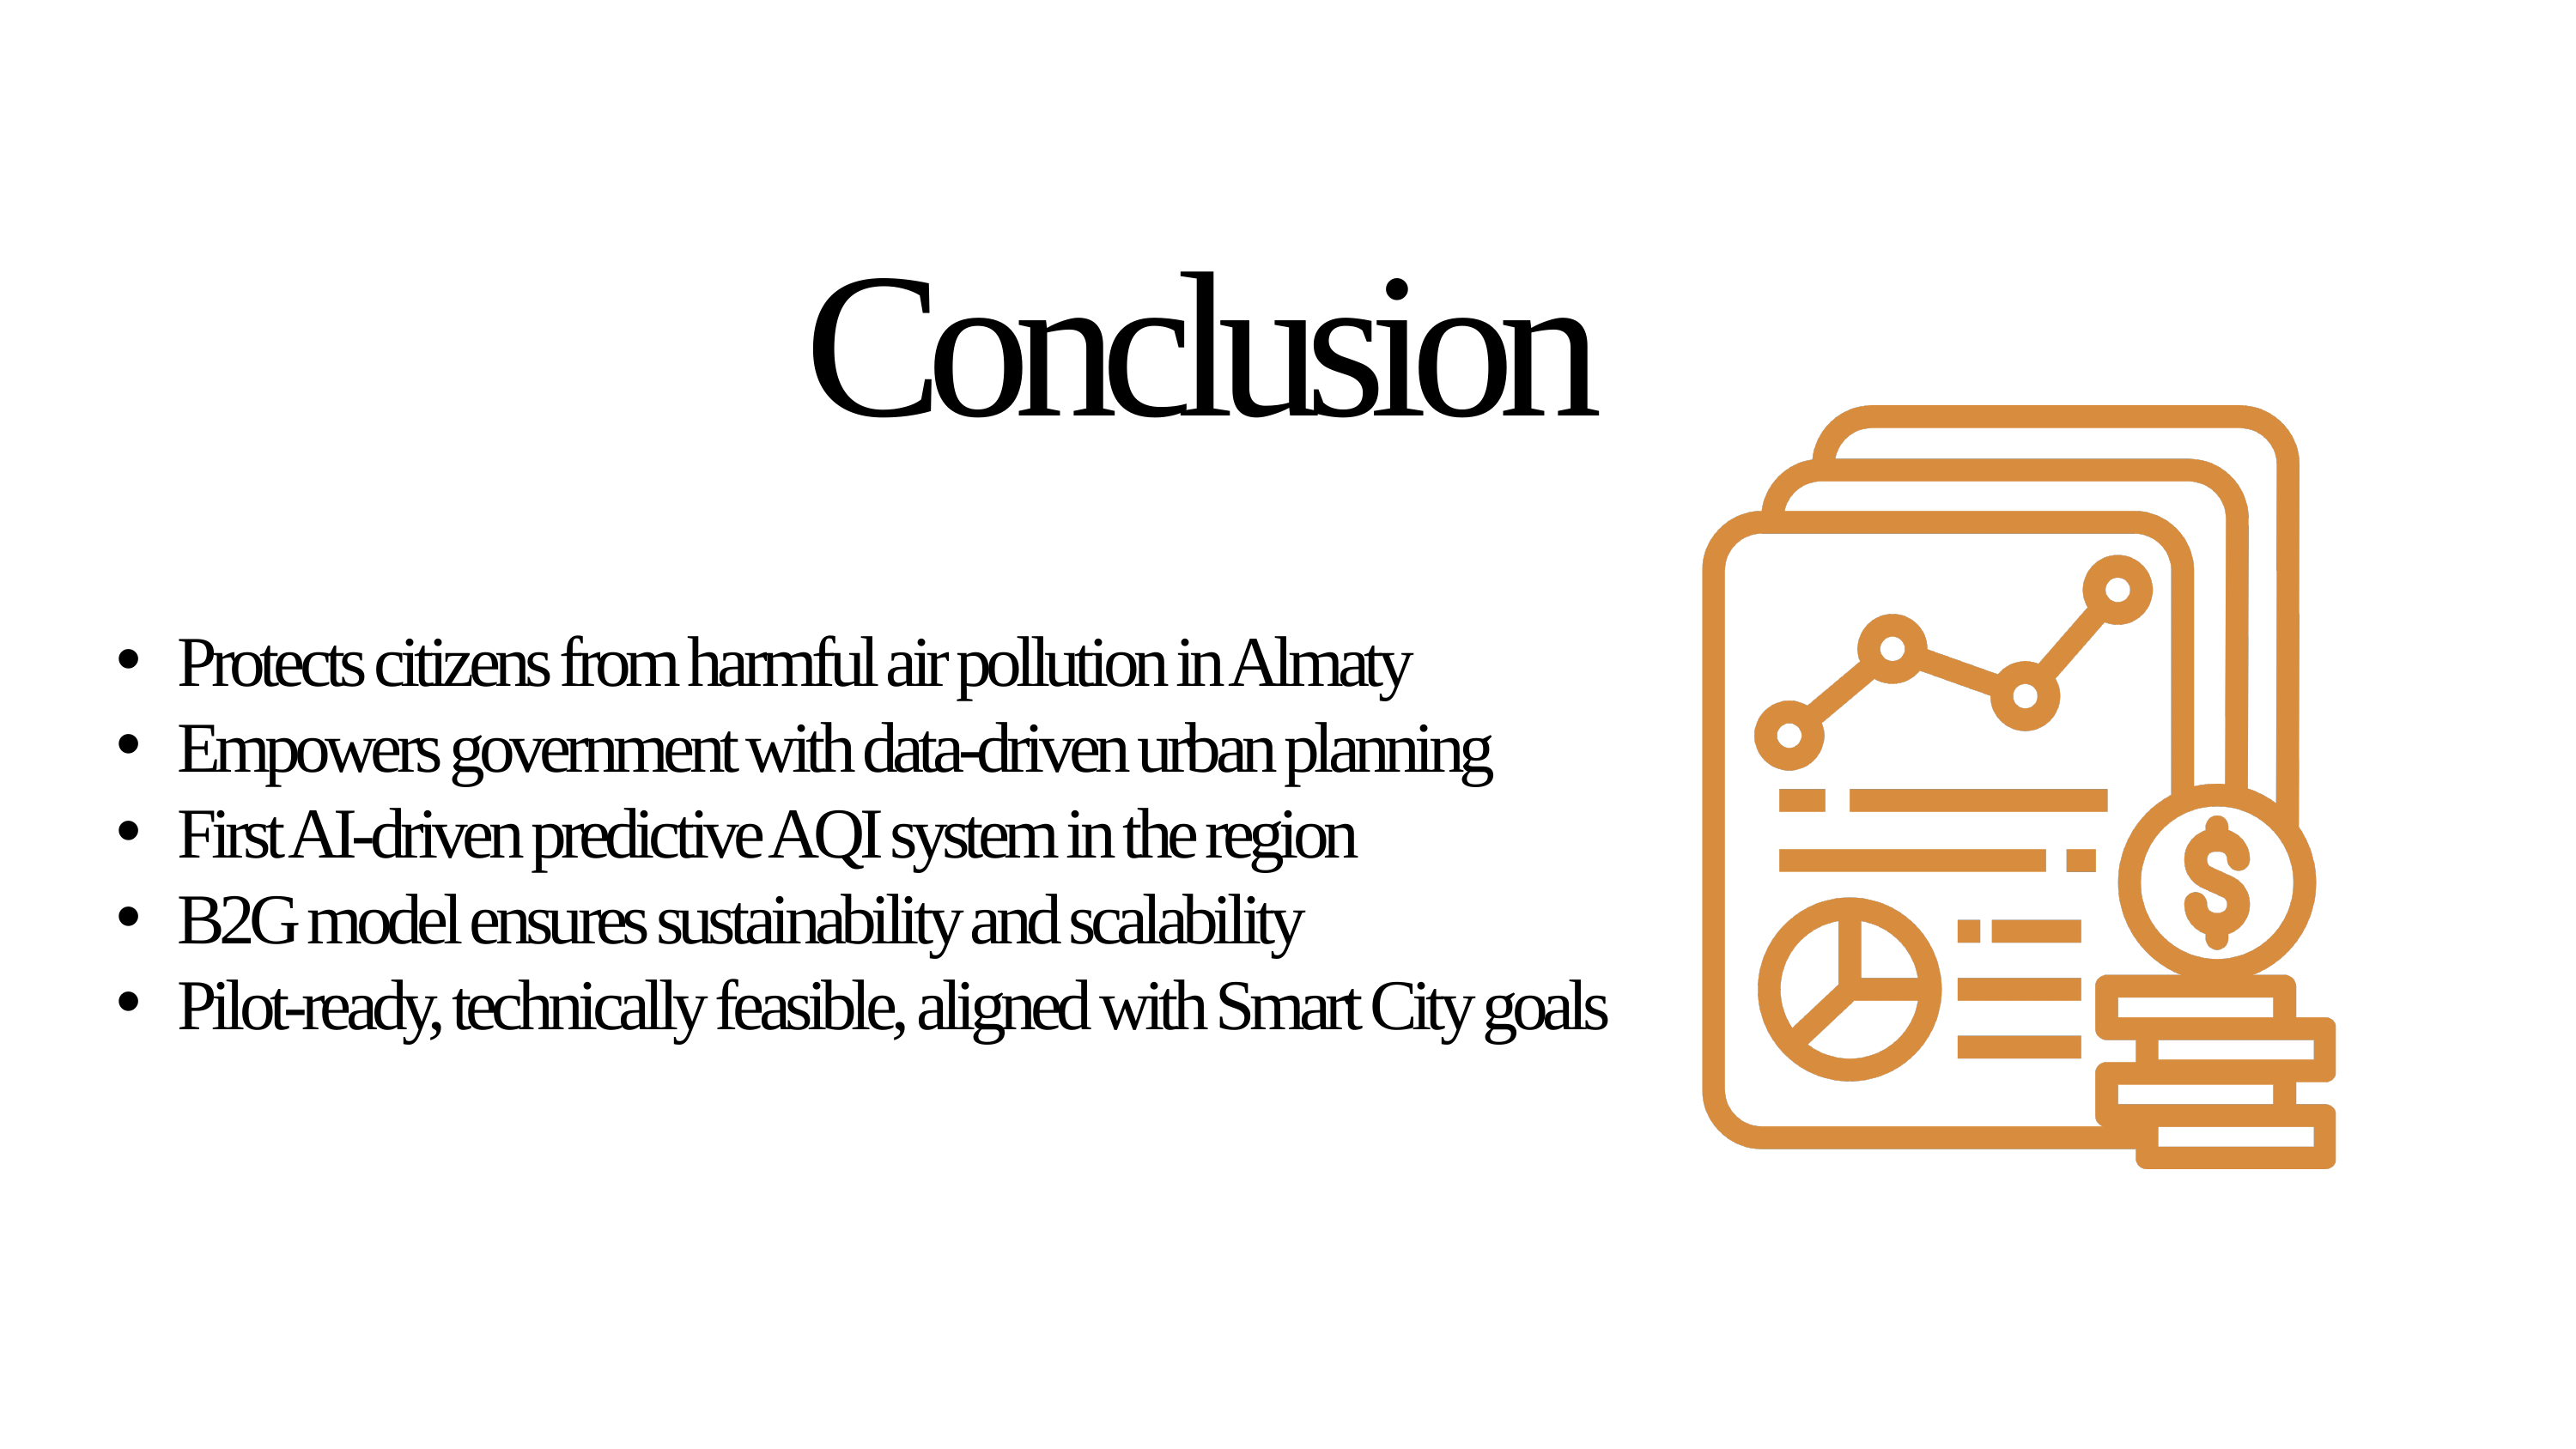

Conclusion

Protects citizens from harmful air pollution in Almaty
Empowers government with data-driven urban planning
First AI-driven predictive AQI system in the region
B2G model ensures sustainability and scalability
Pilot-ready, technically feasible, aligned with Smart City goals